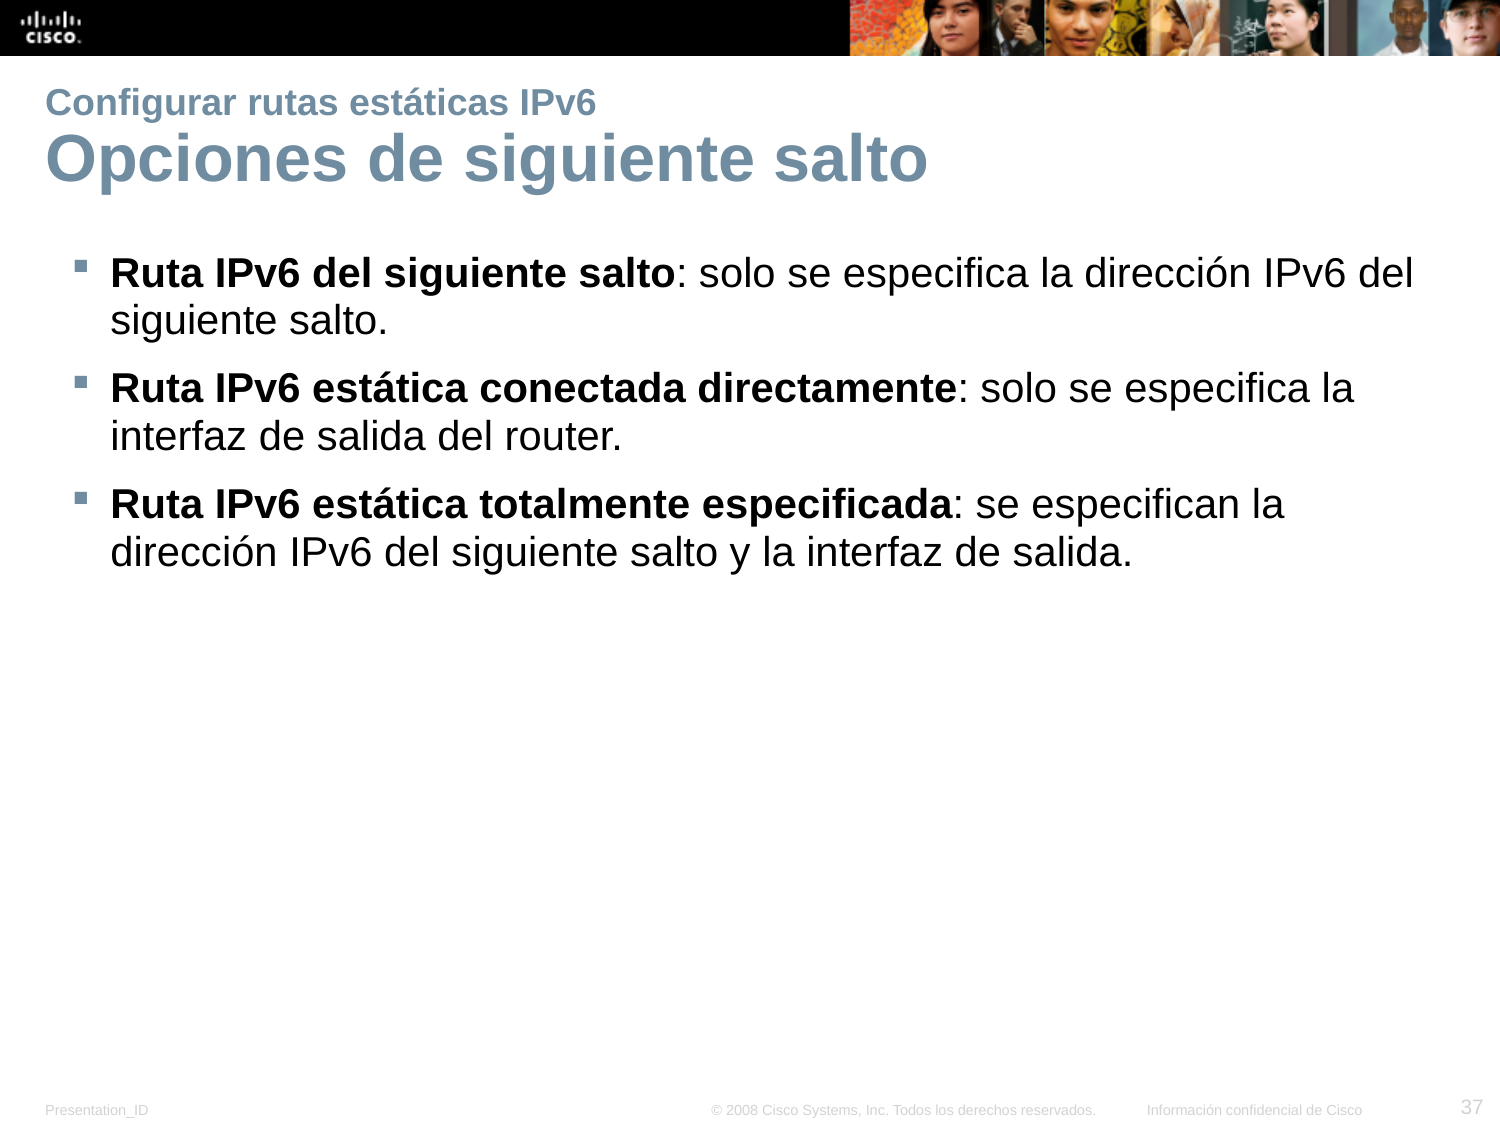

Verificar una ruta estática predeterminada

Verificar una ruta estática predeterminada

# Configurar rutas estáticas IPv6 Opciones de siguiente salto
Ruta IPv6 del siguiente salto: solo se especifica la dirección IPv6 del siguiente salto.
Ruta IPv6 estática conectada directamente: solo se especifica la interfaz de salida del router.
Ruta IPv6 estática totalmente especificada: se especifican la dirección IPv6 del siguiente salto y la interfaz de salida.